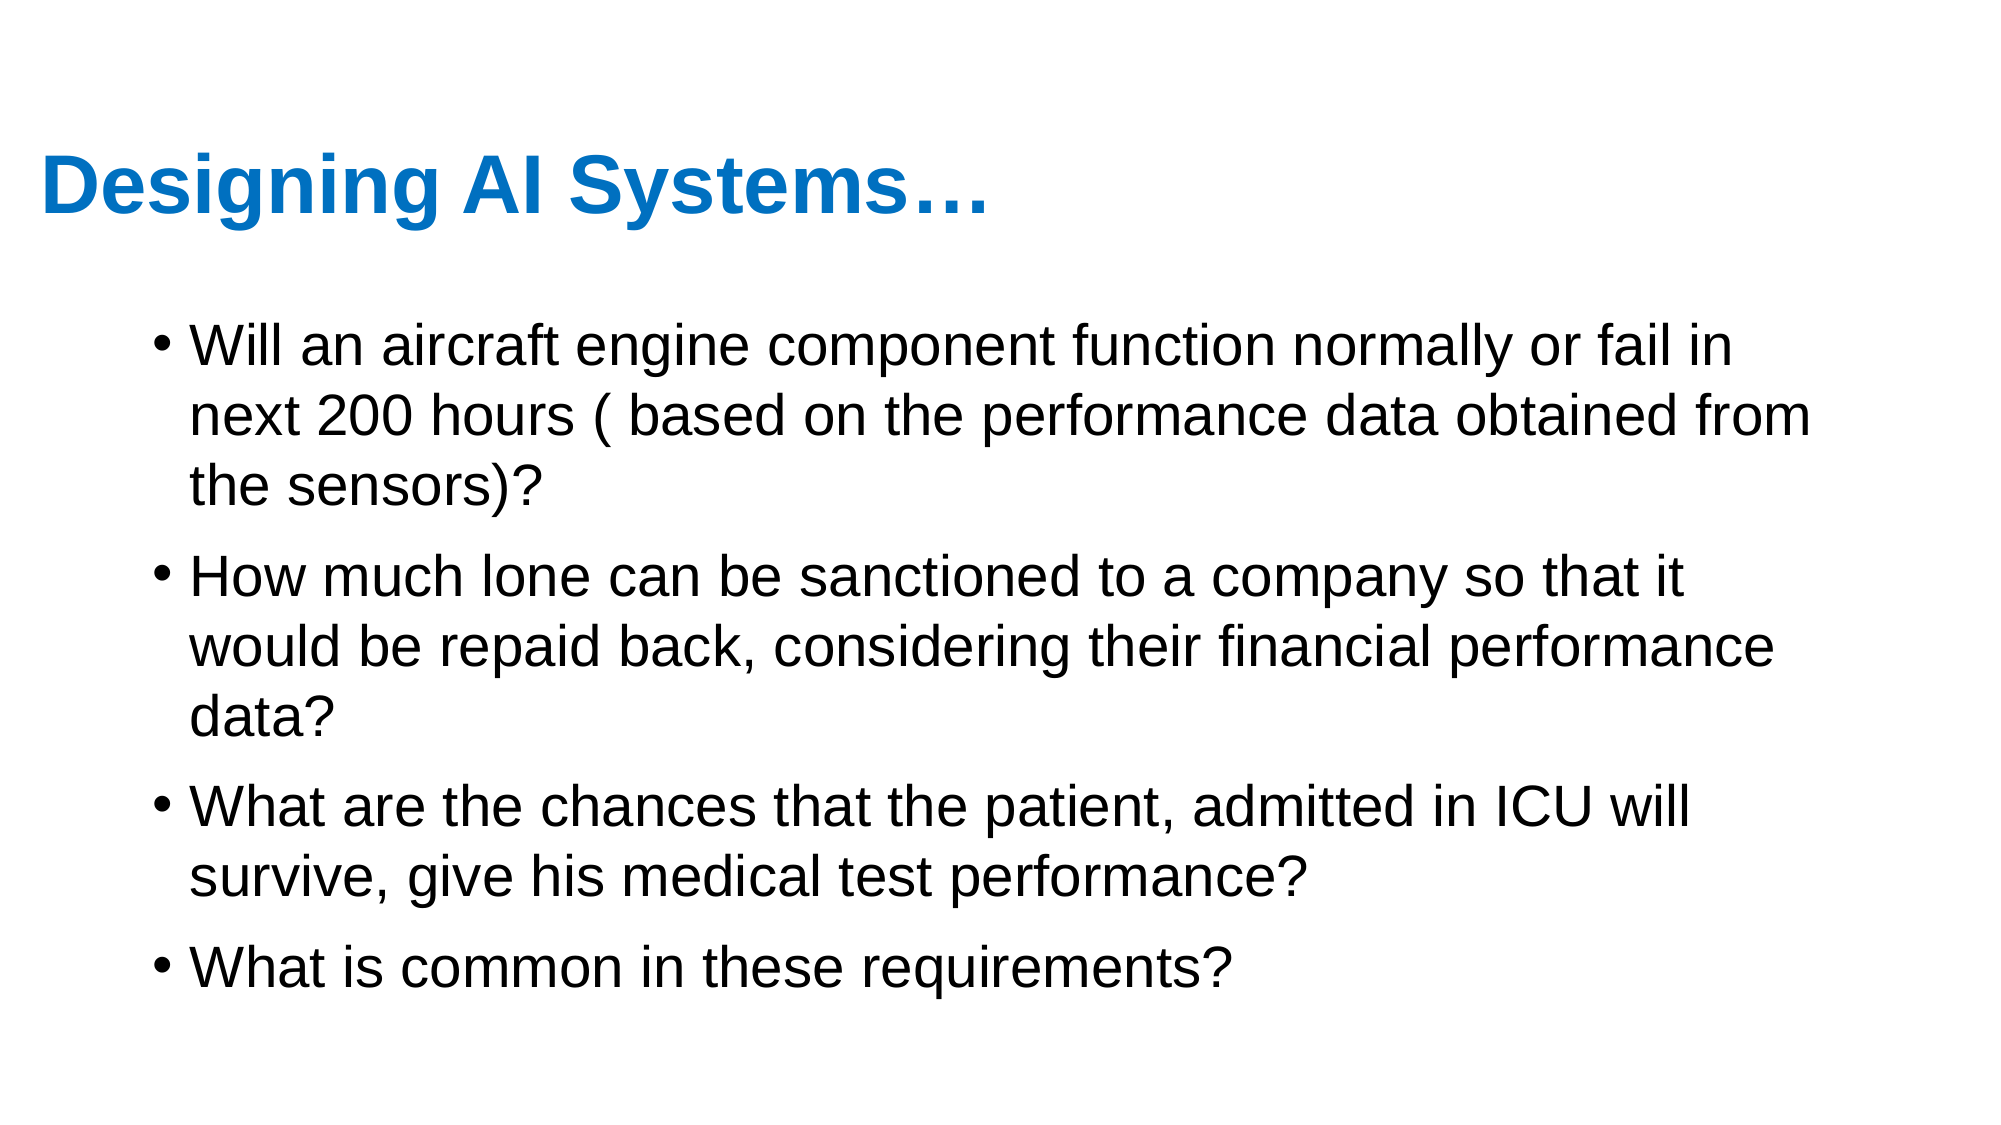

Designing AI Systems…
Will an aircraft engine component function normally or fail in next 200 hours ( based on the performance data obtained from the sensors)?
How much lone can be sanctioned to a company so that it would be repaid back, considering their financial performance data?
What are the chances that the patient, admitted in ICU will survive, give his medical test performance?
What is common in these requirements?